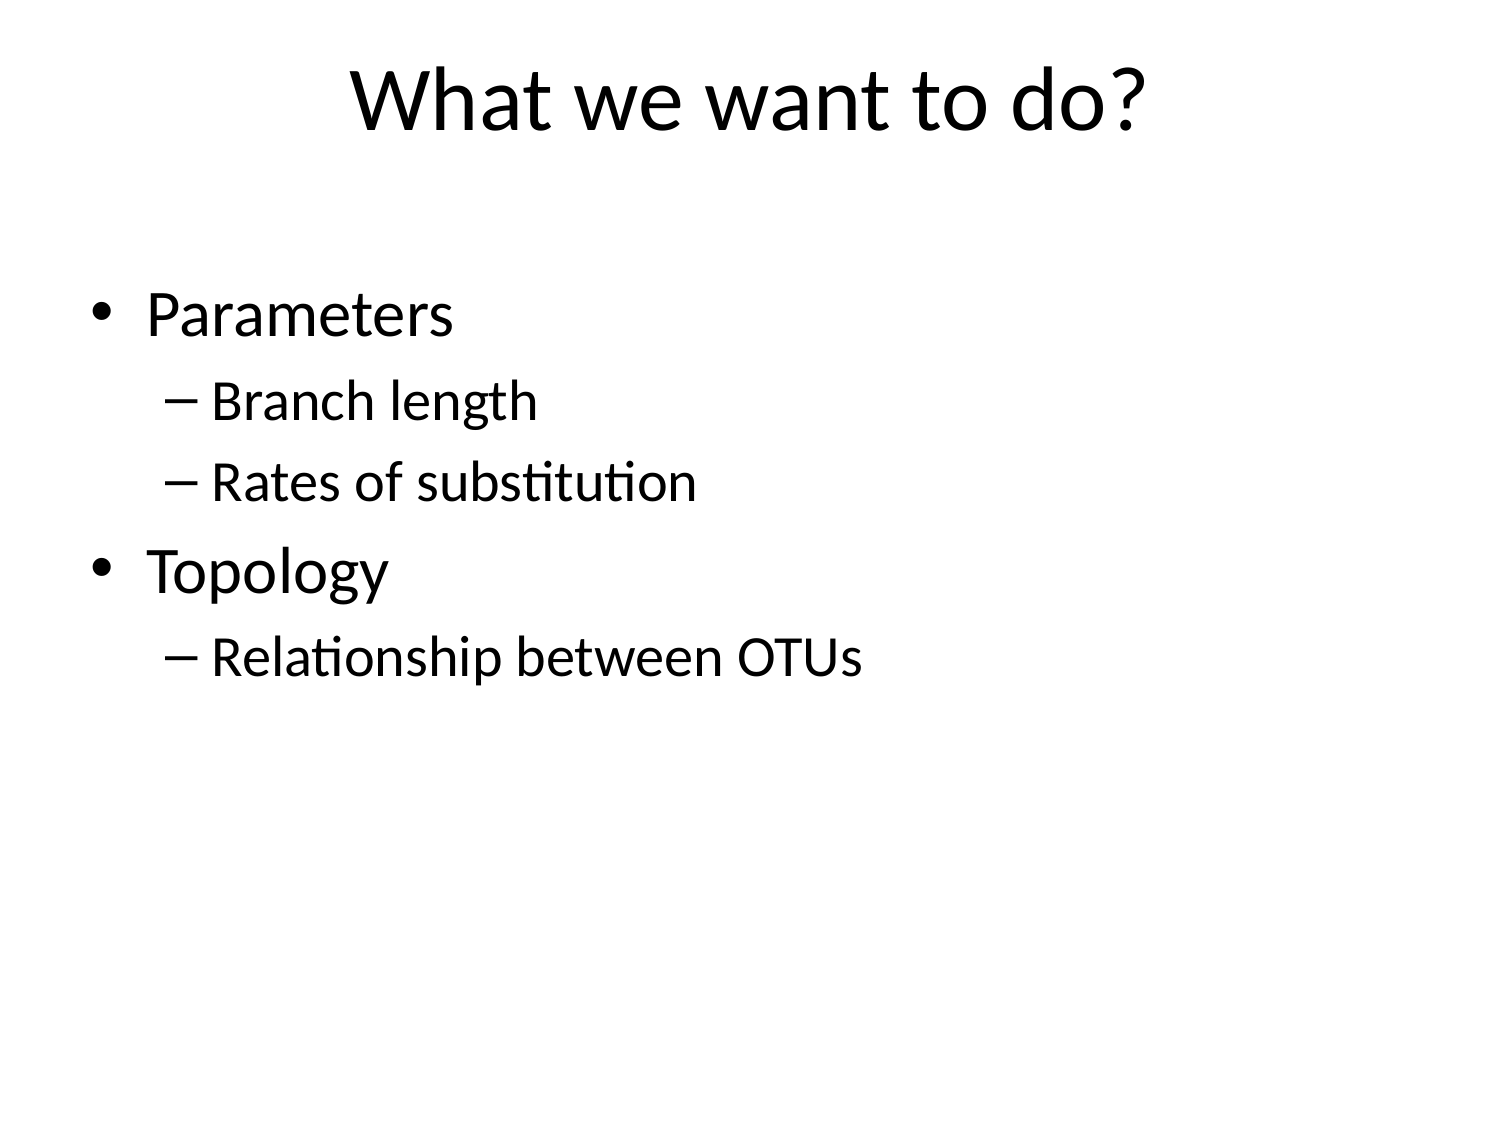

# What we want to do?
Parameters
Branch length
Rates of substitution
Topology
Relationship between OTUs